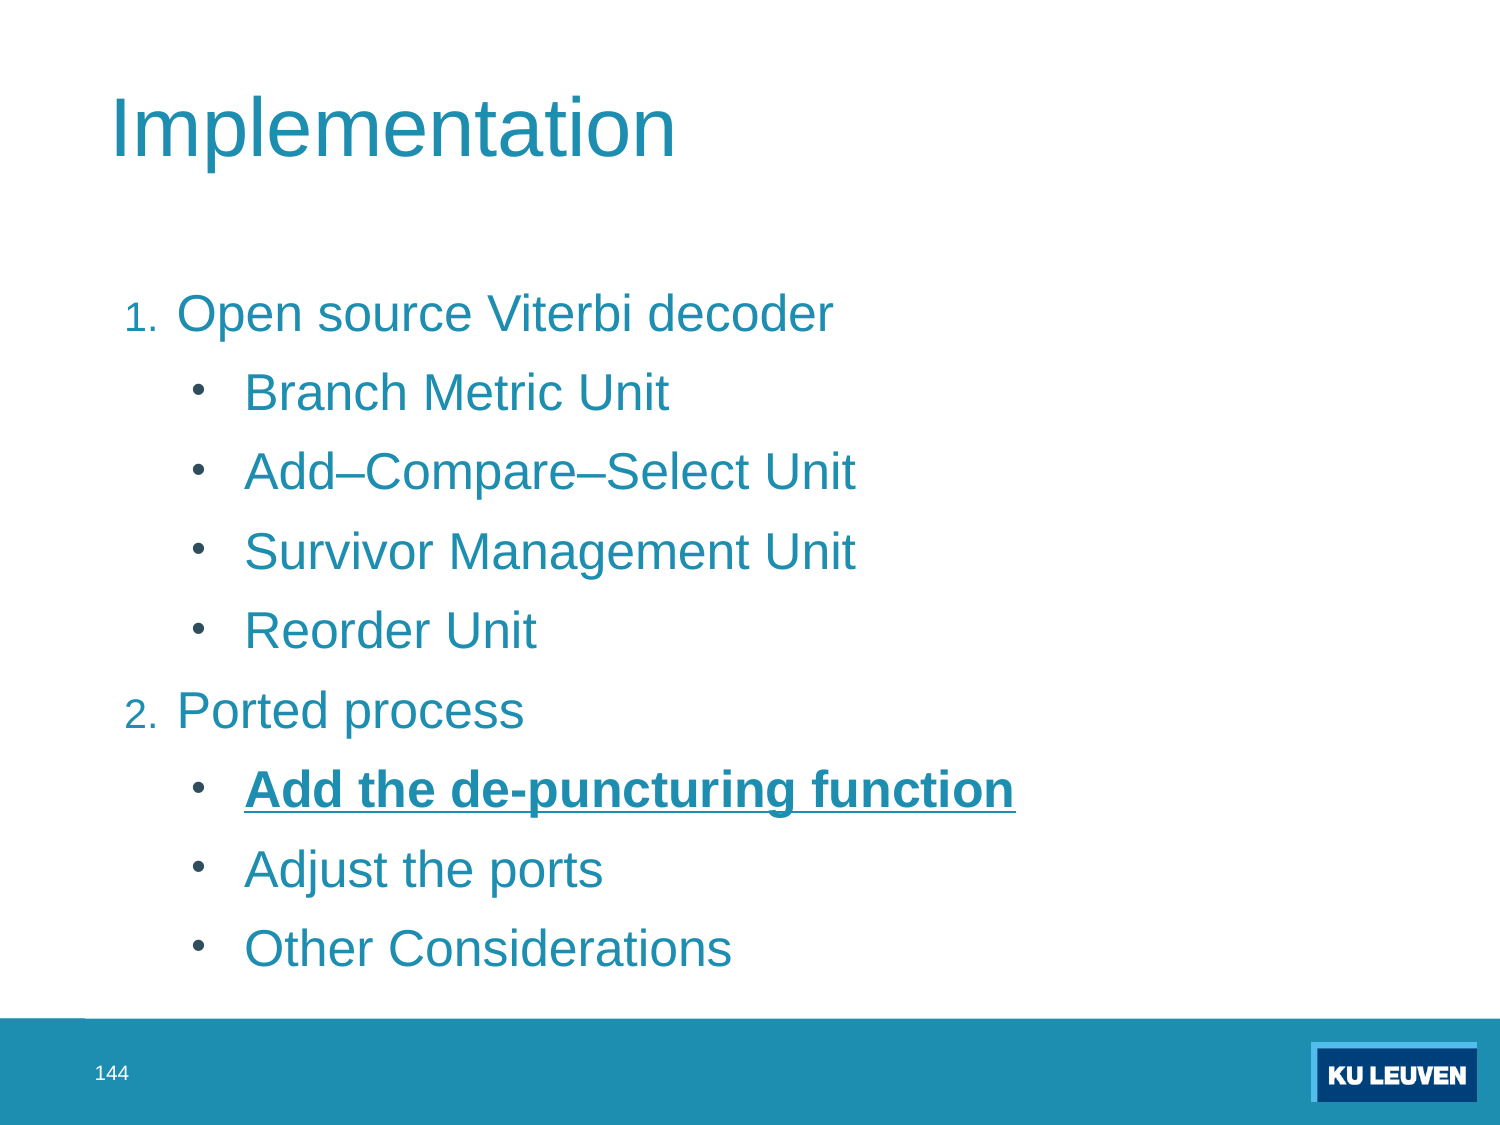

# Implementation
Open source Viterbi decoder
Branch Metric Unit
Add–Compare–Select Unit
Survivor Management Unit
Reorder Unit
Ported process
Add the de-puncturing function
Adjust the ports
Other Considerations

144